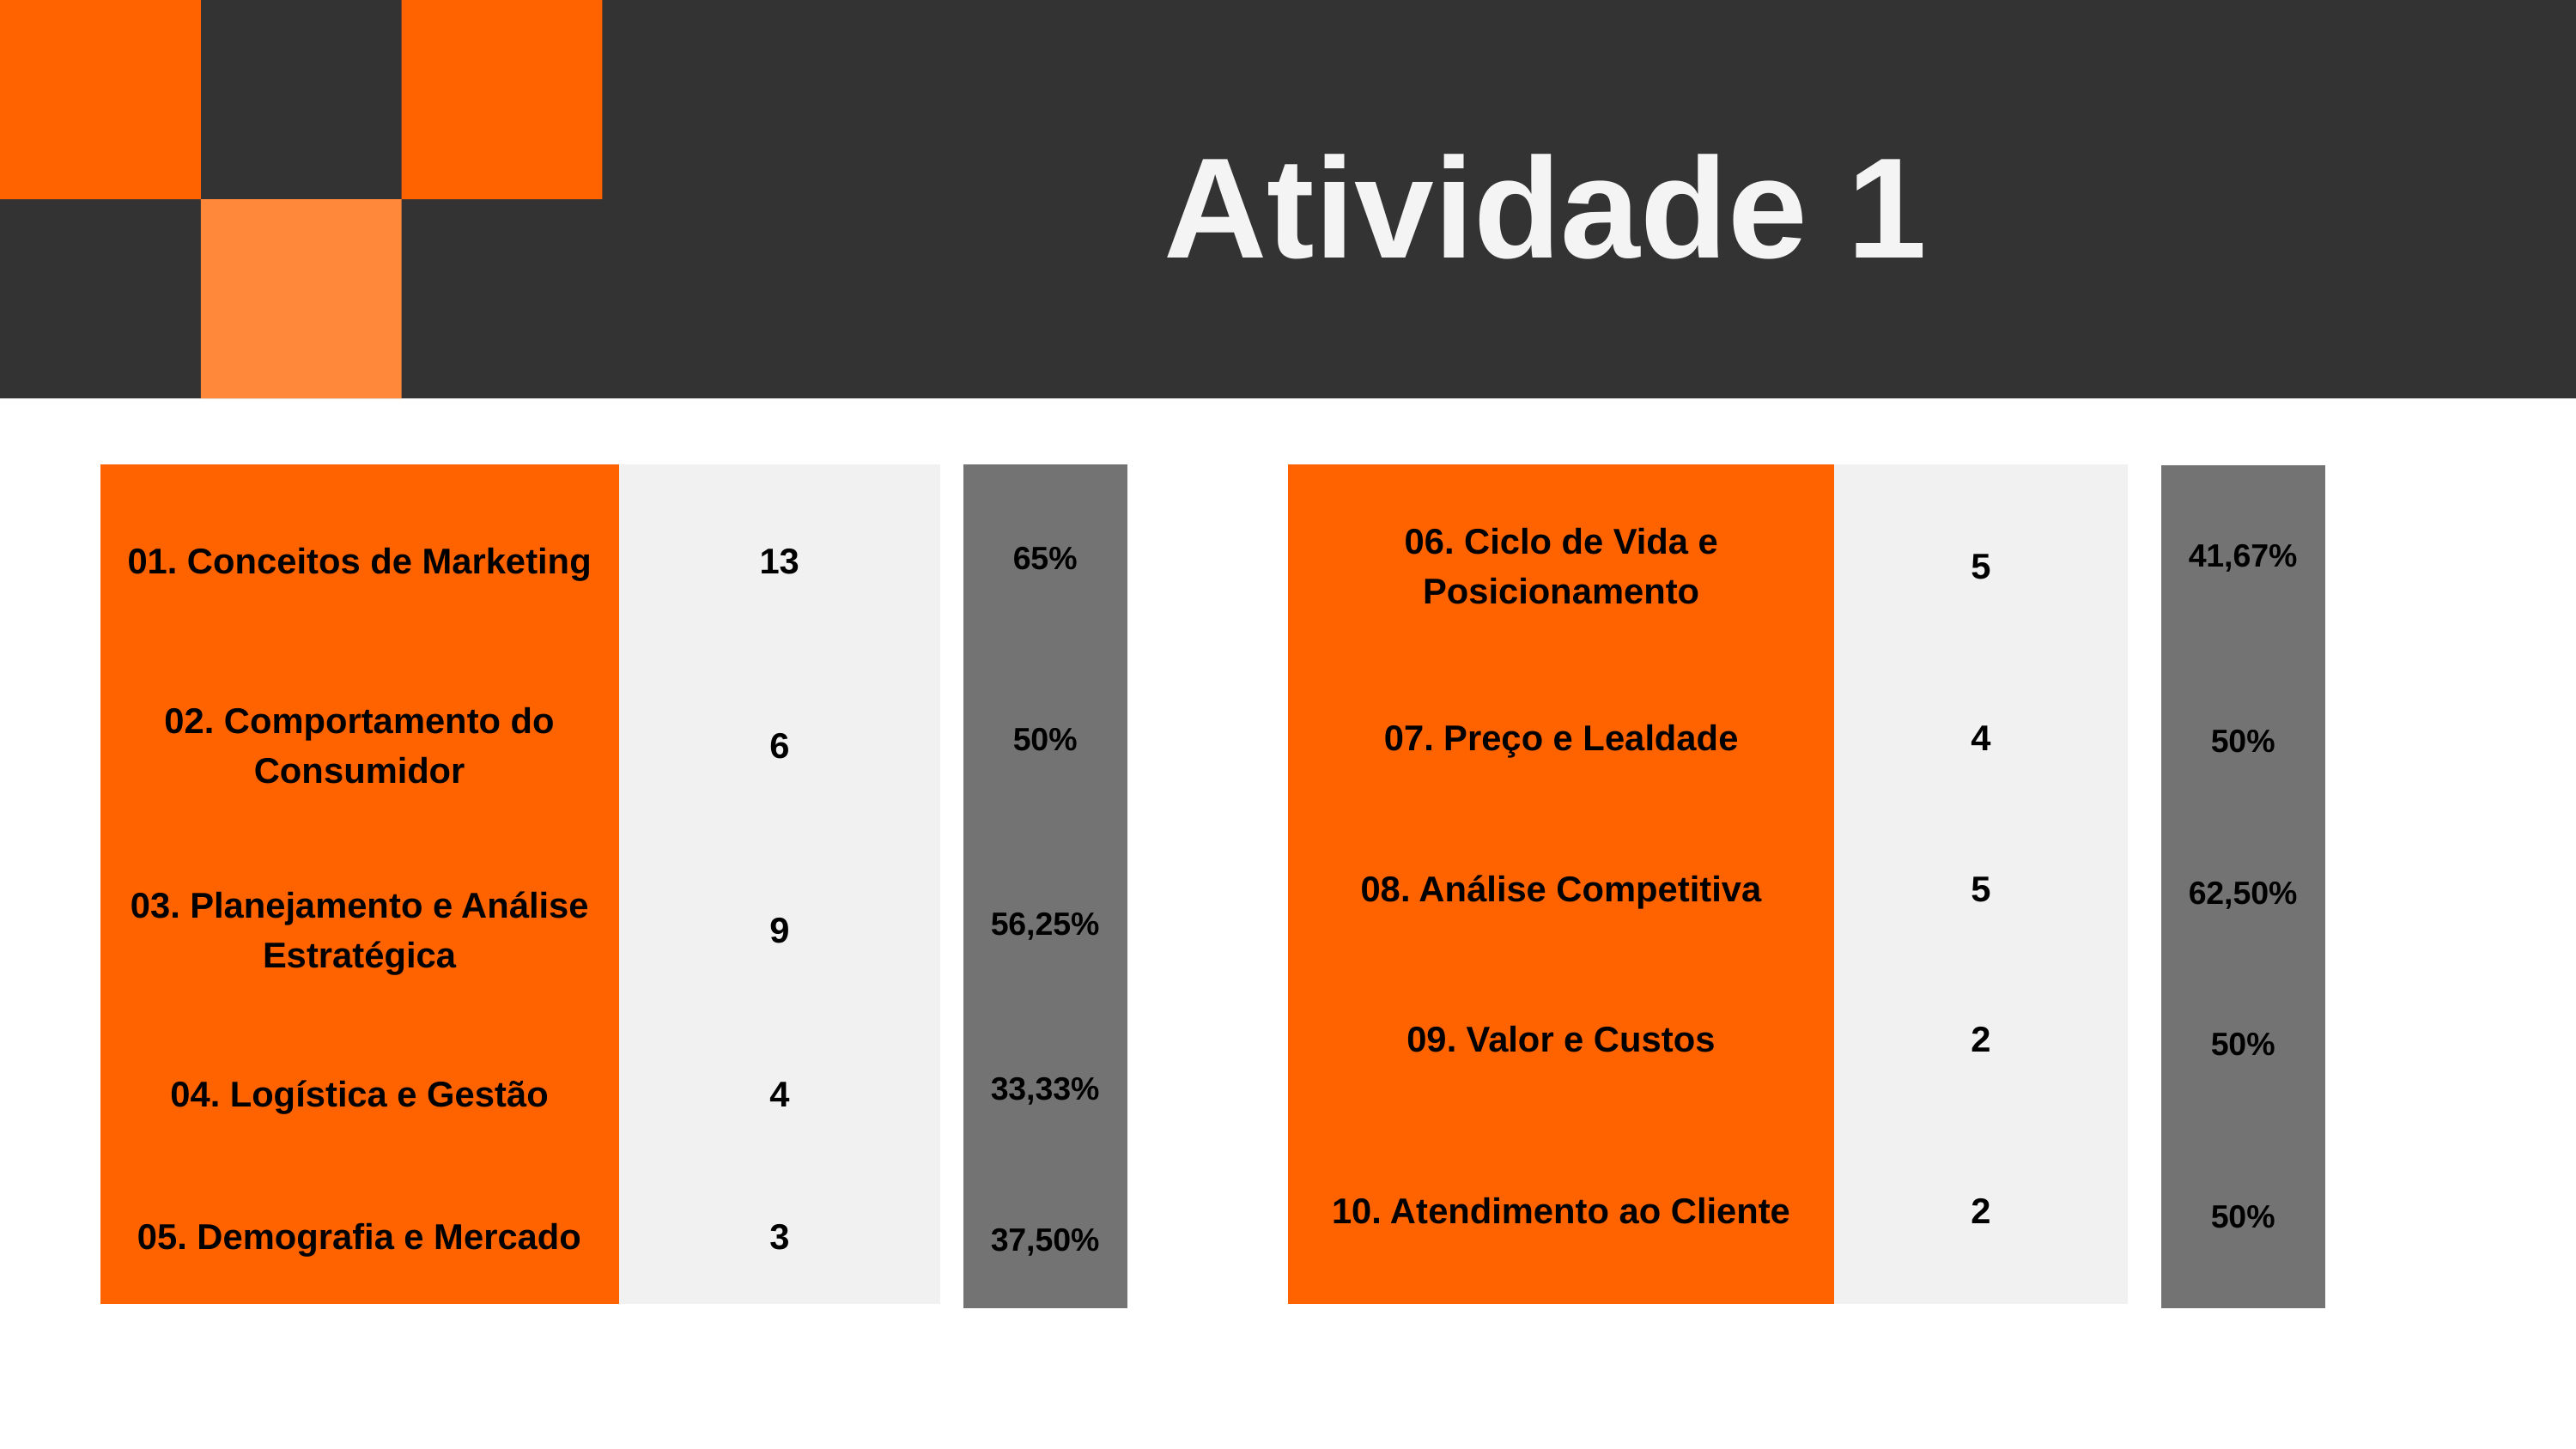

Atividade 1

| 01. Conceitos de Marketing | 13 |
| --- | --- |
| 02. Comportamento do Consumidor | 6 |
| 03. Planejamento e Análise Estratégica | 9 |
| 04. Logística e Gestão | 4 |
| 05. Demografia e Mercado | 3 |
| 06. Ciclo de Vida e Posicionamento | 5 |
| --- | --- |
| 07. Preço e Lealdade | 4 |
| 08. Análise Competitiva | 5 |
| 09. Valor e Custos | 2 |
| 10. Atendimento ao Cliente | 2 |
| 65% |
| --- |
| 50% |
| 56,25% |
| 33,33% |
| 37,50% |
|  |
| --- |
| 50% |
| 62,50% |
| 50% |
| 50% |
| 41,67% |
| --- |